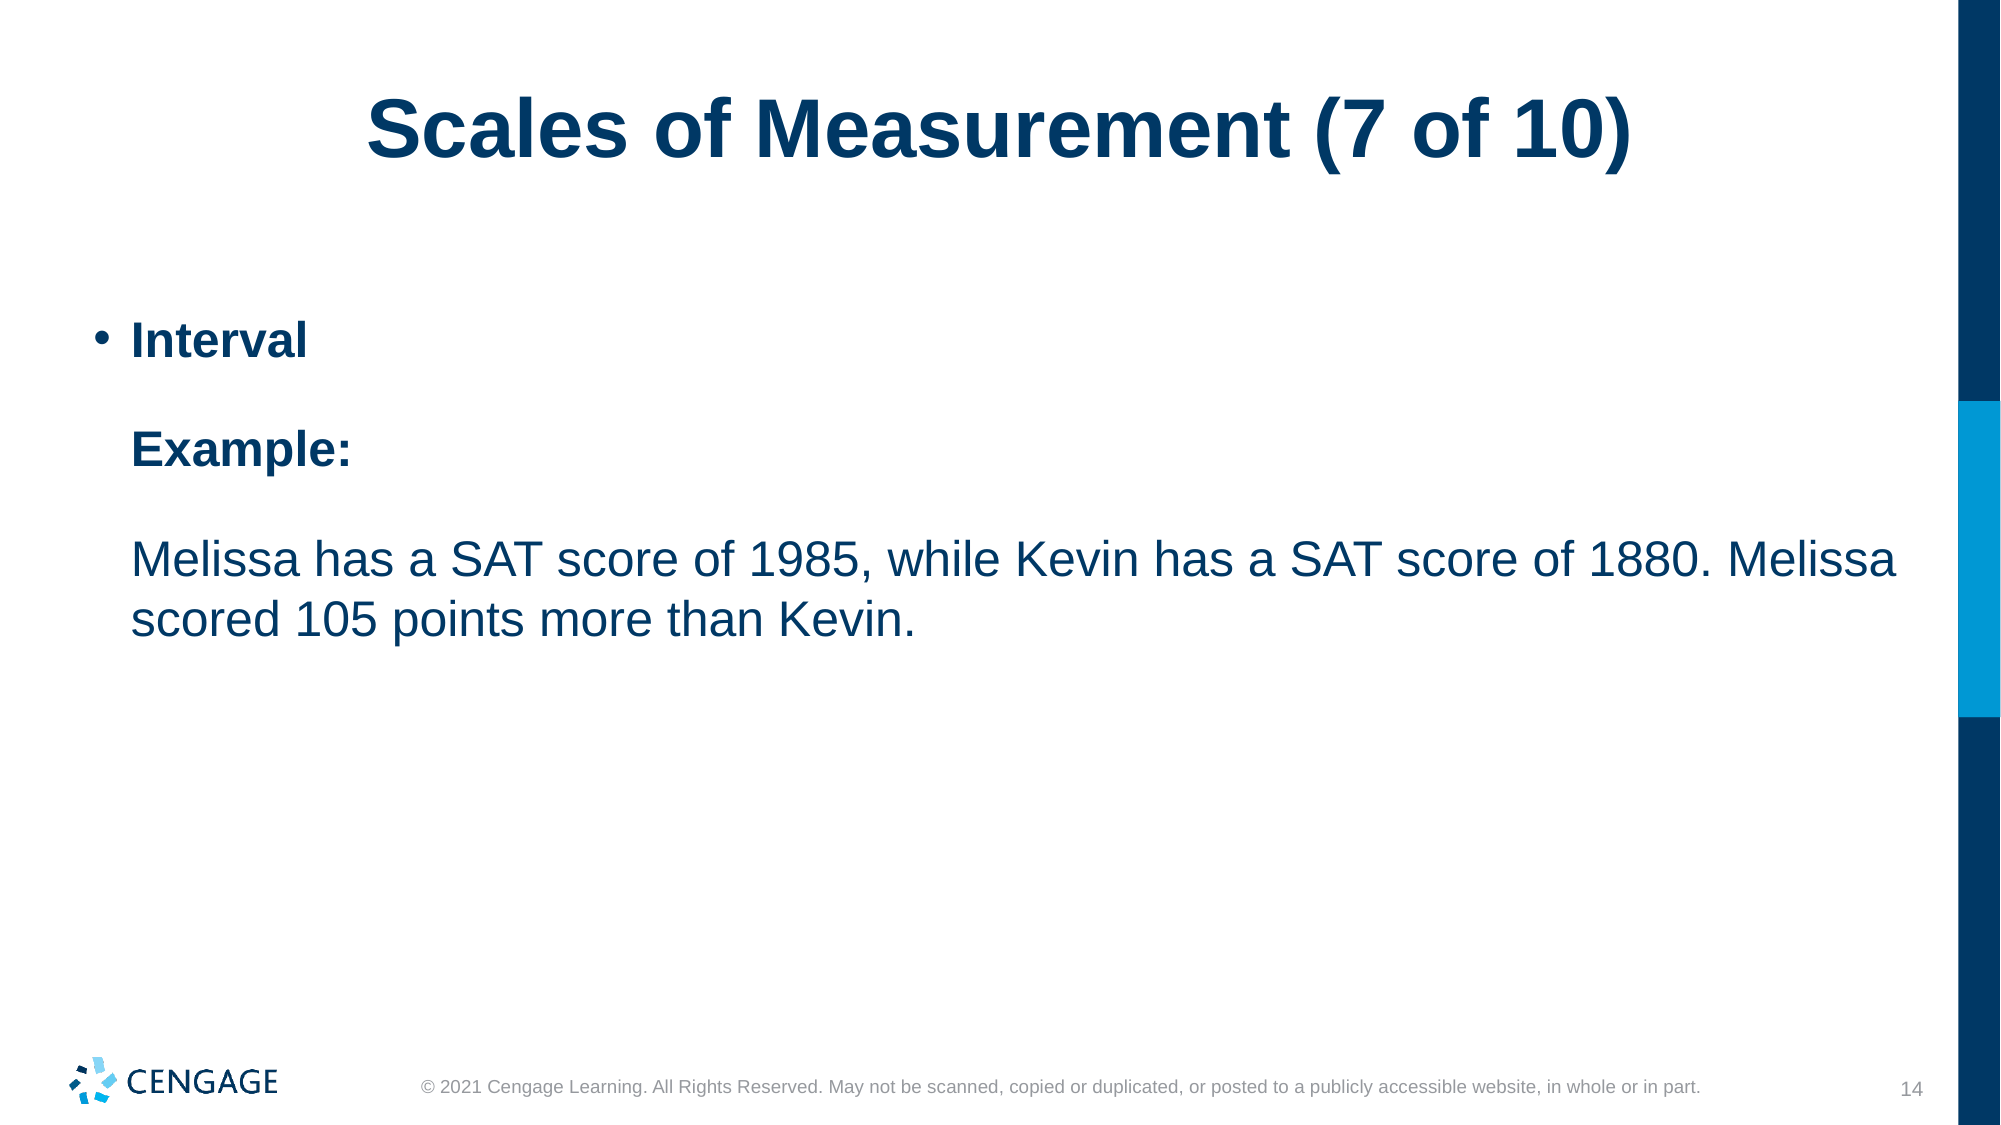

# Scales of Measurement (7 of 10)
Interval
Example:
Melissa has a SAT score of 1985, while Kevin has a SAT score of 1880. Melissa scored 105 points more than Kevin.